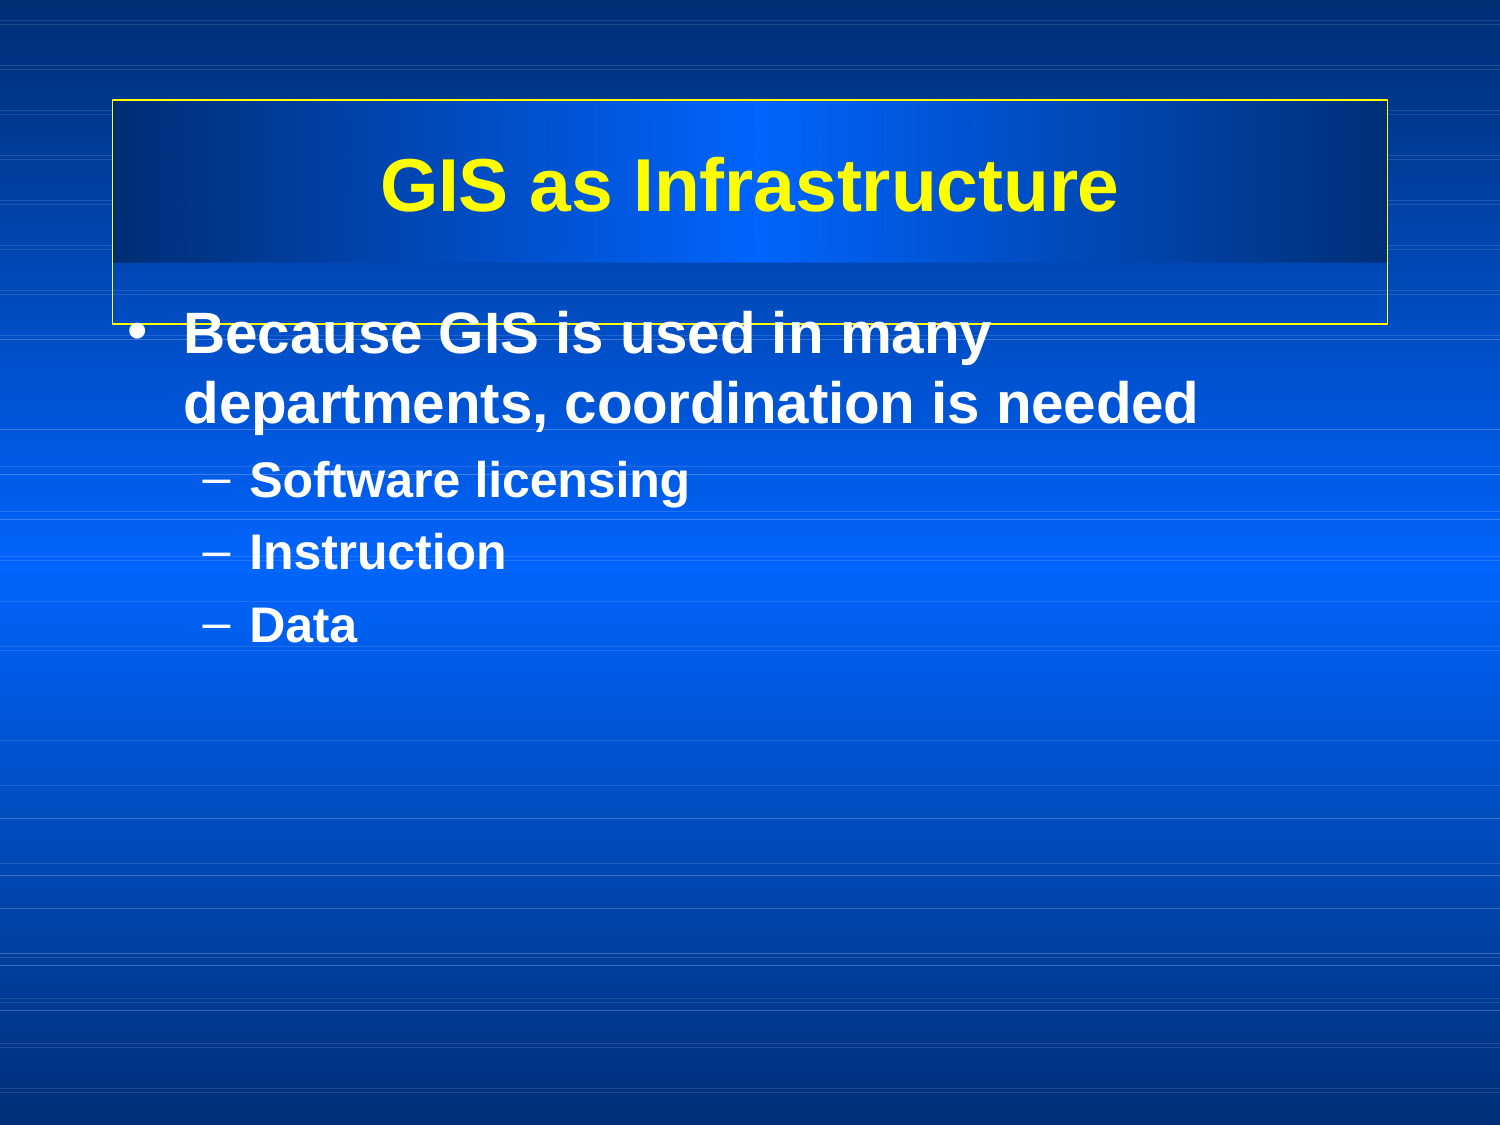

# GIS as Infrastructure
Because GIS is used in many  departments, coordination is needed
Software licensing
Instruction
Data